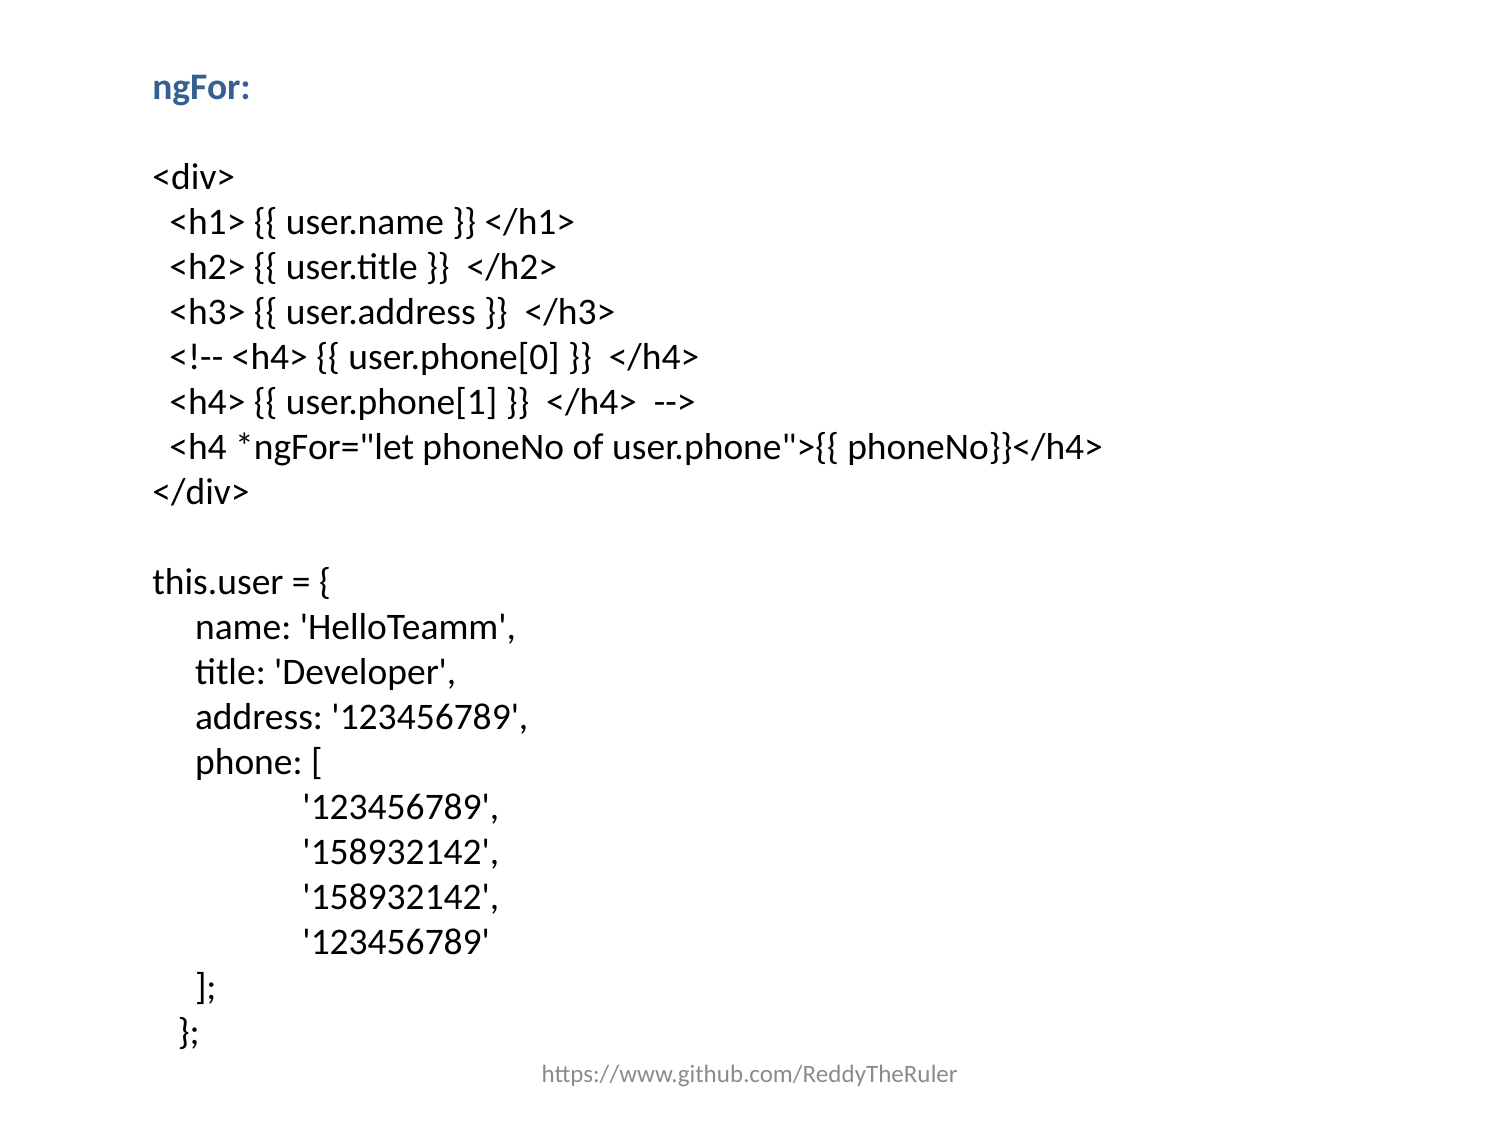

ngFor:

<div>
  <h1> {{ user.name }} </h1>
  <h2> {{ user.title }}  </h2>
  <h3> {{ user.address }}  </h3>
  <!-- <h4> {{ user.phone[0] }}  </h4>
  <h4> {{ user.phone[1] }}  </h4>  -->
  <h4 *ngFor="let phoneNo of user.phone">{{ phoneNo}}</h4>
</div>

this.user = {
     name: 'HelloTeamm',
     title: 'Developer',
     address: '123456789',
     phone: [
     	'123456789',
     	'158932142',
     	'158932142',
     	'123456789'
     ];
   };
https://www.github.com/ReddyTheRuler